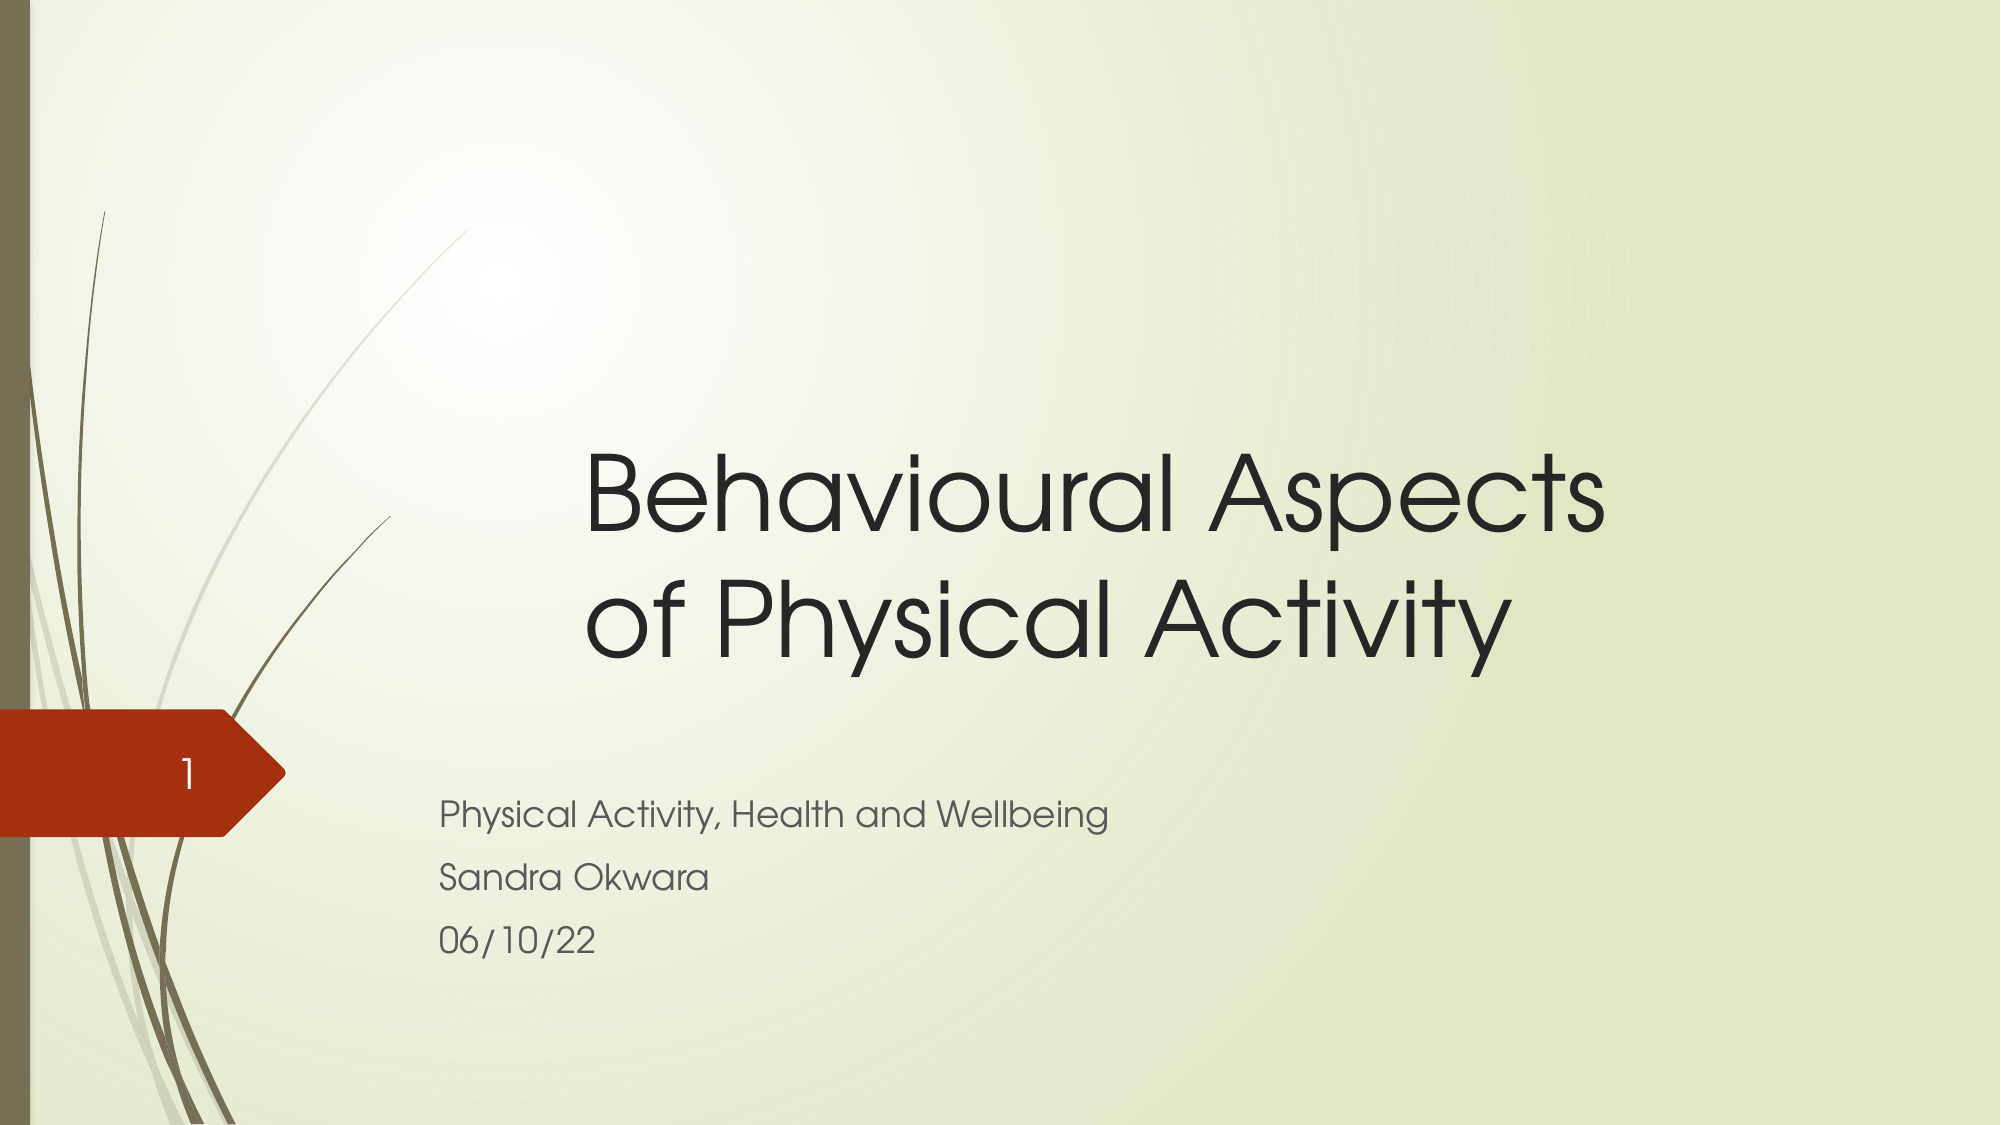

# Behavioural Aspects of Physical Activity
1
Physical Activity, Health and Wellbeing
Sandra Okwara
06/10/22